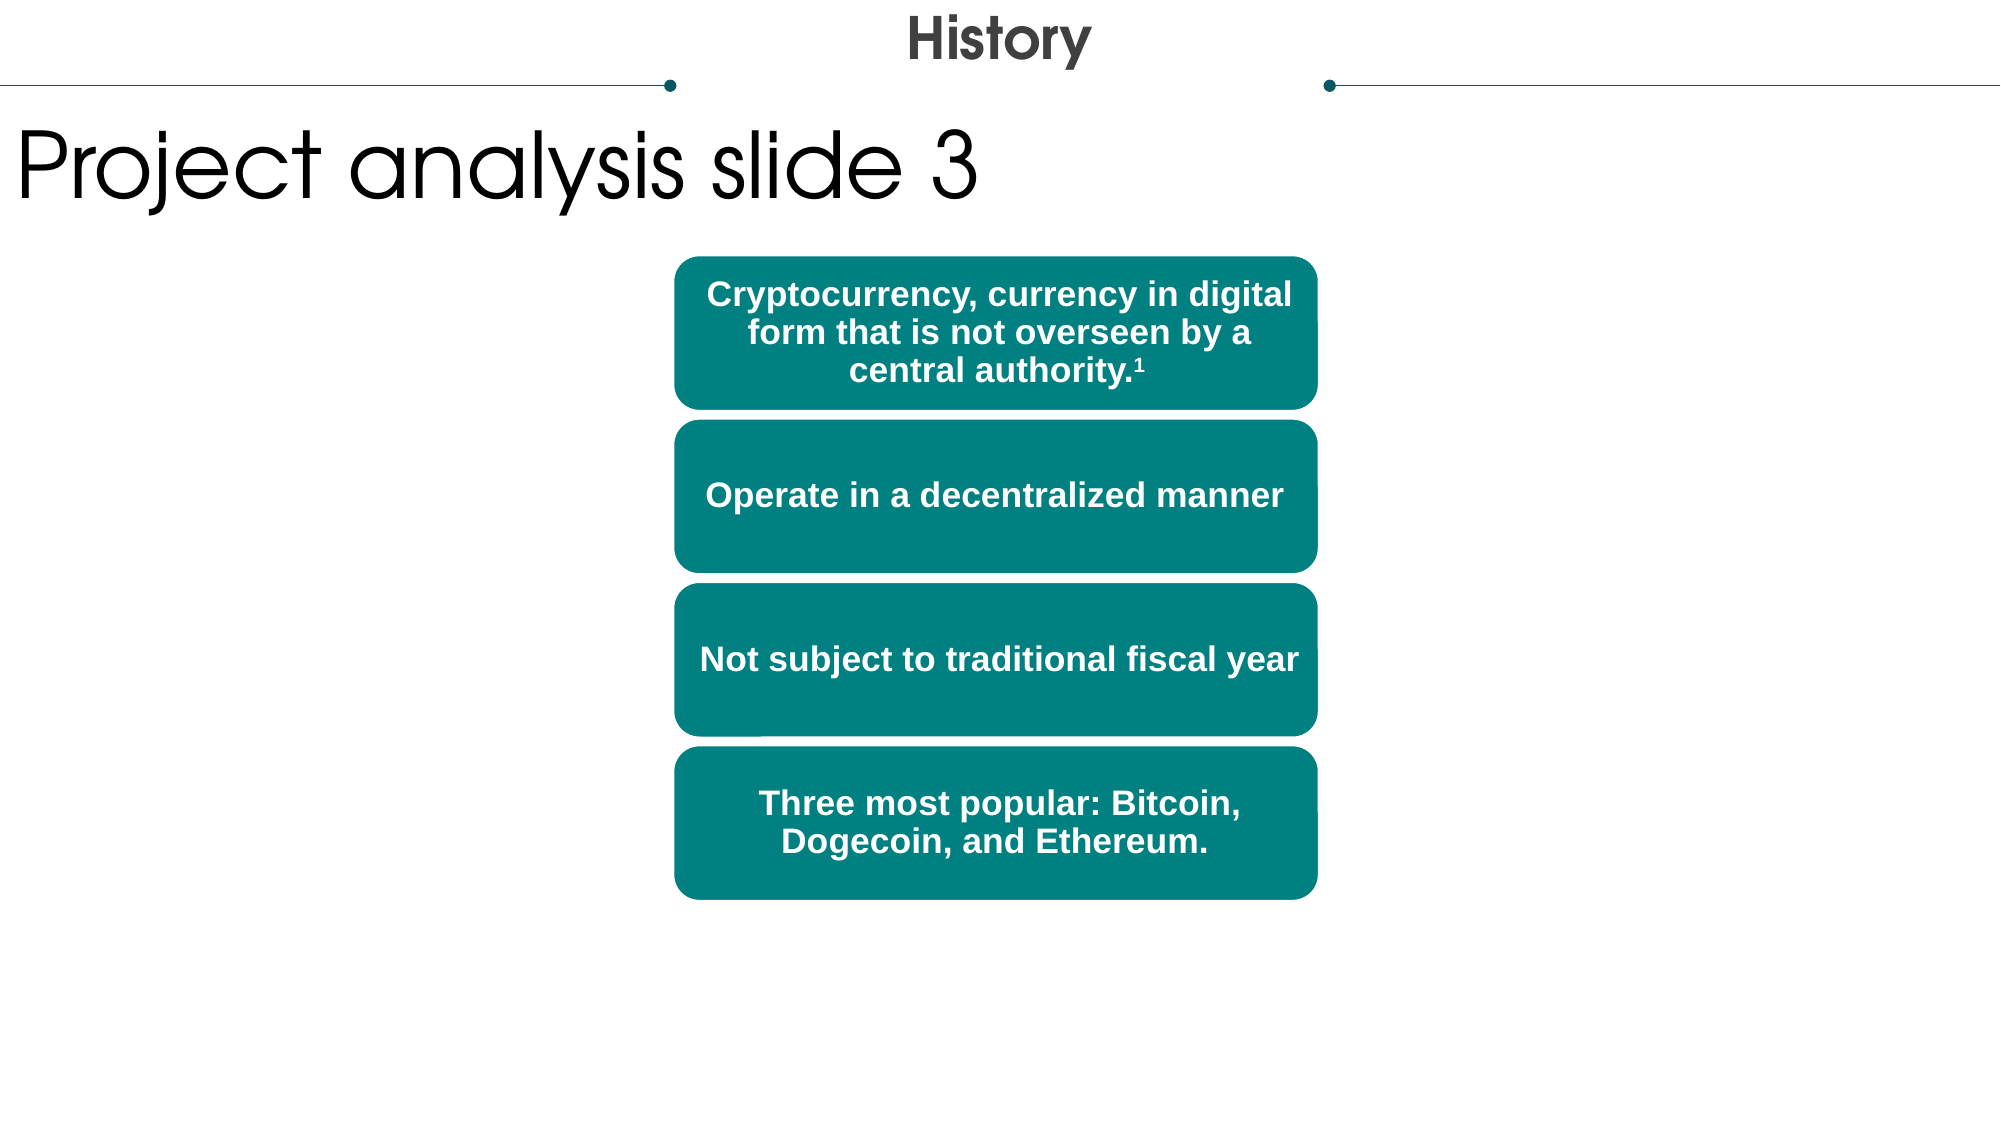

History
Project analysis slide 3
BTC (Bitcoin)
Cryptocurrency, currency in digital form that is not overseen by a central authority.1
Operate in a decentralized manner
Not subject to traditional fiscal year
Three most popular: Bitcoin, Dogecoin, and Ethereum.

 The first and most well-known cryptocurrency, launched in 2009

 Limited supply of 21 million
 Widely accepted and widely used